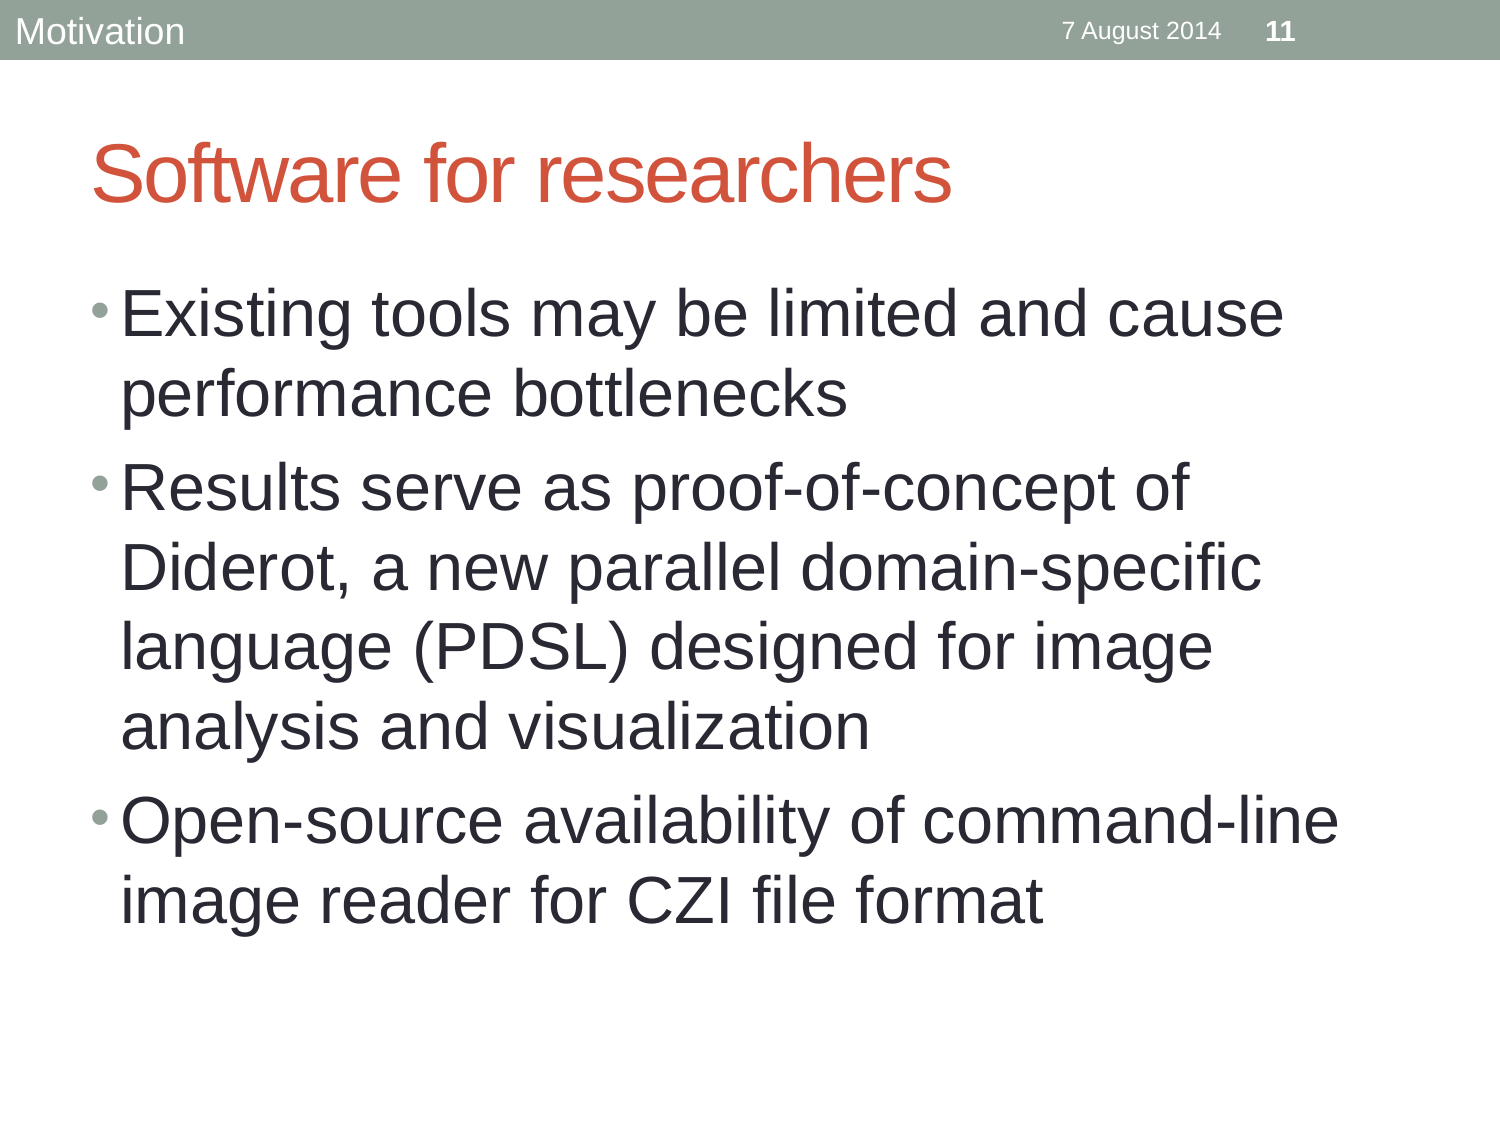

Motivation
7 August 2014
11
# Software for researchers
Existing tools may be limited and cause performance bottlenecks
Results serve as proof-of-concept of Diderot, a new parallel domain-specific language (PDSL) designed for image analysis and visualization
Open-source availability of command-line image reader for CZI file format